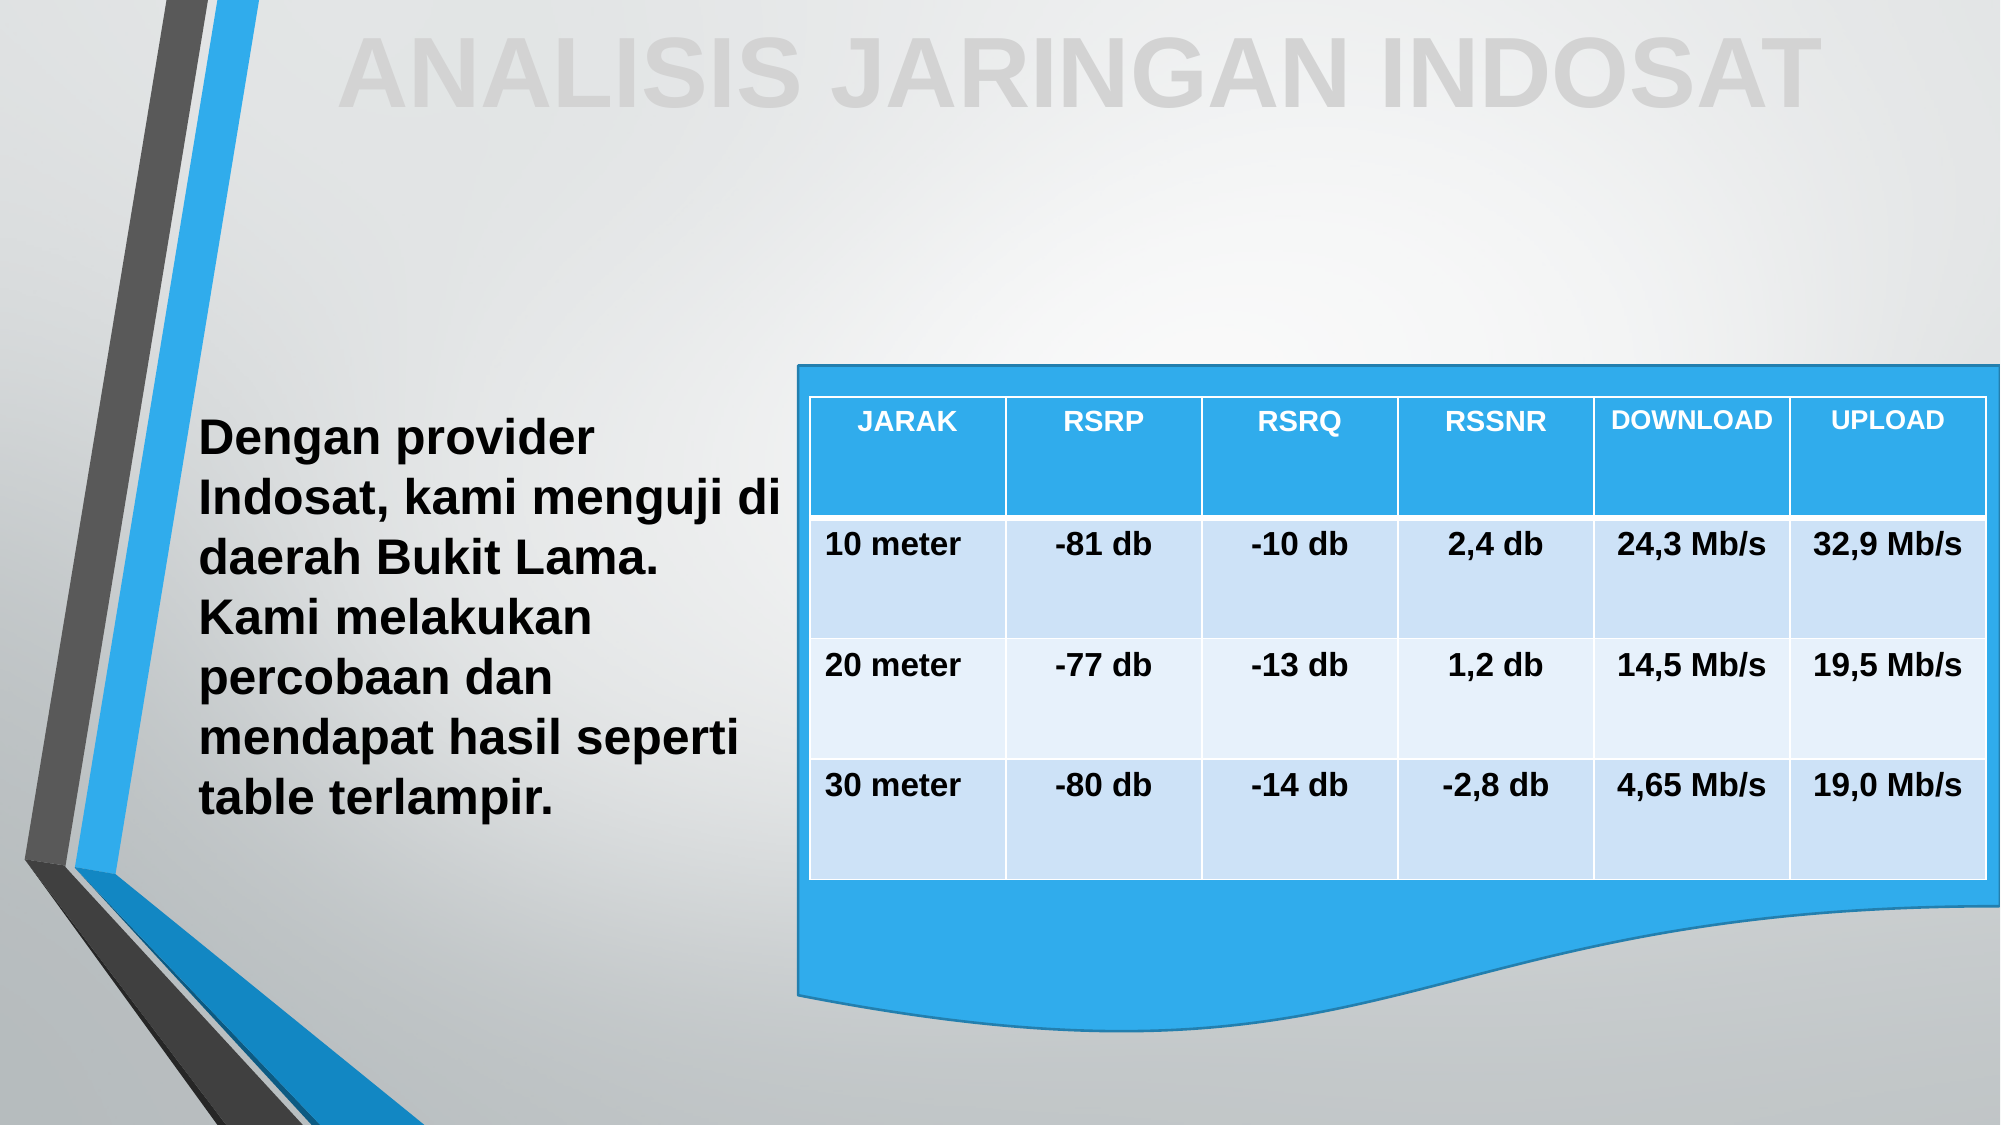

ANALISIS JARINGAN INDOSAT

Dengan provider Indosat, kami menguji di daerah Bukit Lama. Kami melakukan percobaan dan mendapat hasil seperti table terlampir.
| JARAK | RSRP | RSRQ | RSSNR | DOWNLOAD | UPLOAD |
| --- | --- | --- | --- | --- | --- |
| 10 meter | -81 db | -10 db | 2,4 db | 24,3 Mb/s | 32,9 Mb/s |
| 20 meter | -77 db | -13 db | 1,2 db | 14,5 Mb/s | 19,5 Mb/s |
| 30 meter | -80 db | -14 db | -2,8 db | 4,65 Mb/s | 19,0 Mb/s |